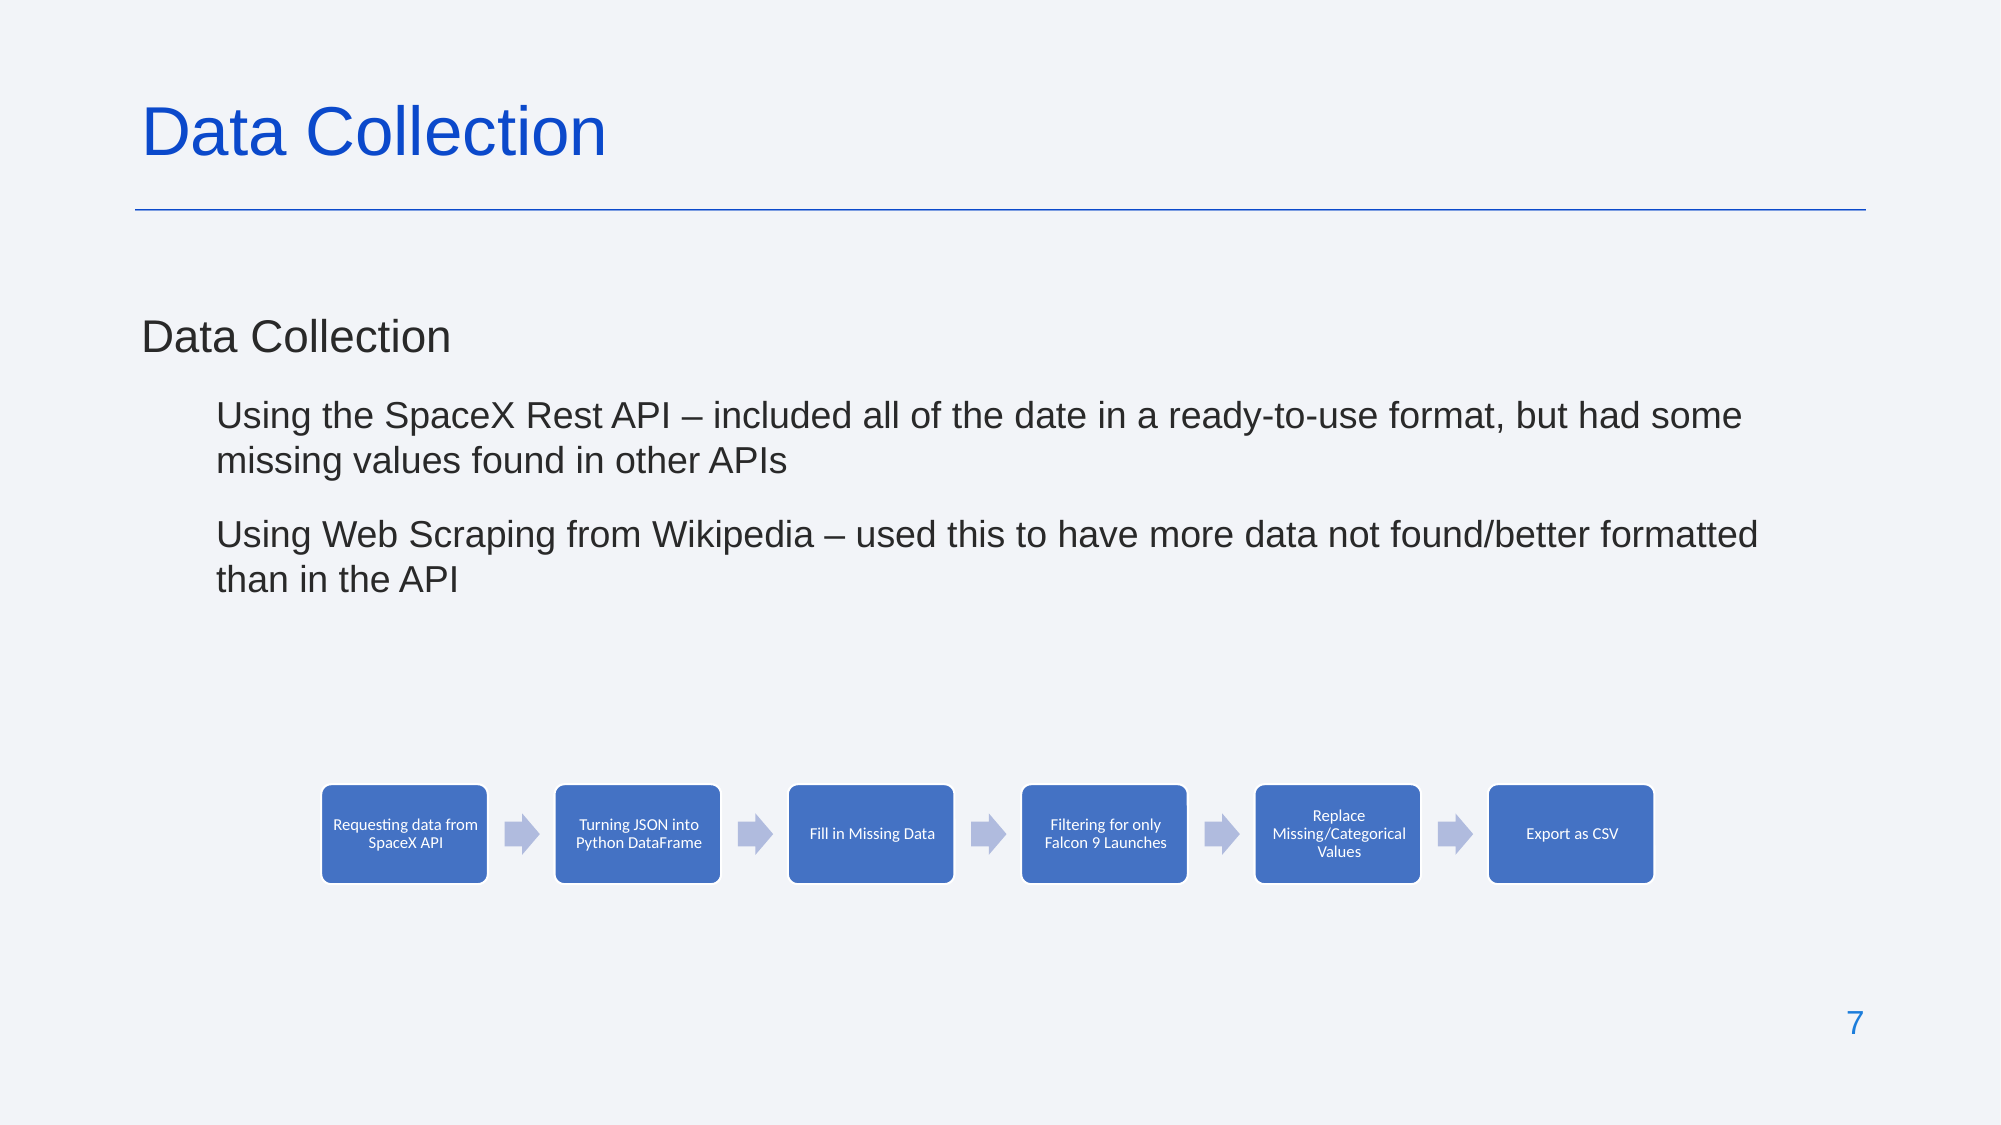

Data Collection
Data Collection
Using the SpaceX Rest API – included all of the date in a ready-to-use format, but had some missing values found in other APIs
Using Web Scraping from Wikipedia – used this to have more data not found/better formatted than in the API

Requesting data from SpaceX API

Turning JSON into Python DataFrame

Fill in Missing Data

Filtering for only Falcon 9 Launches

Replace Missing/Categorical Values

Export as CSV
7